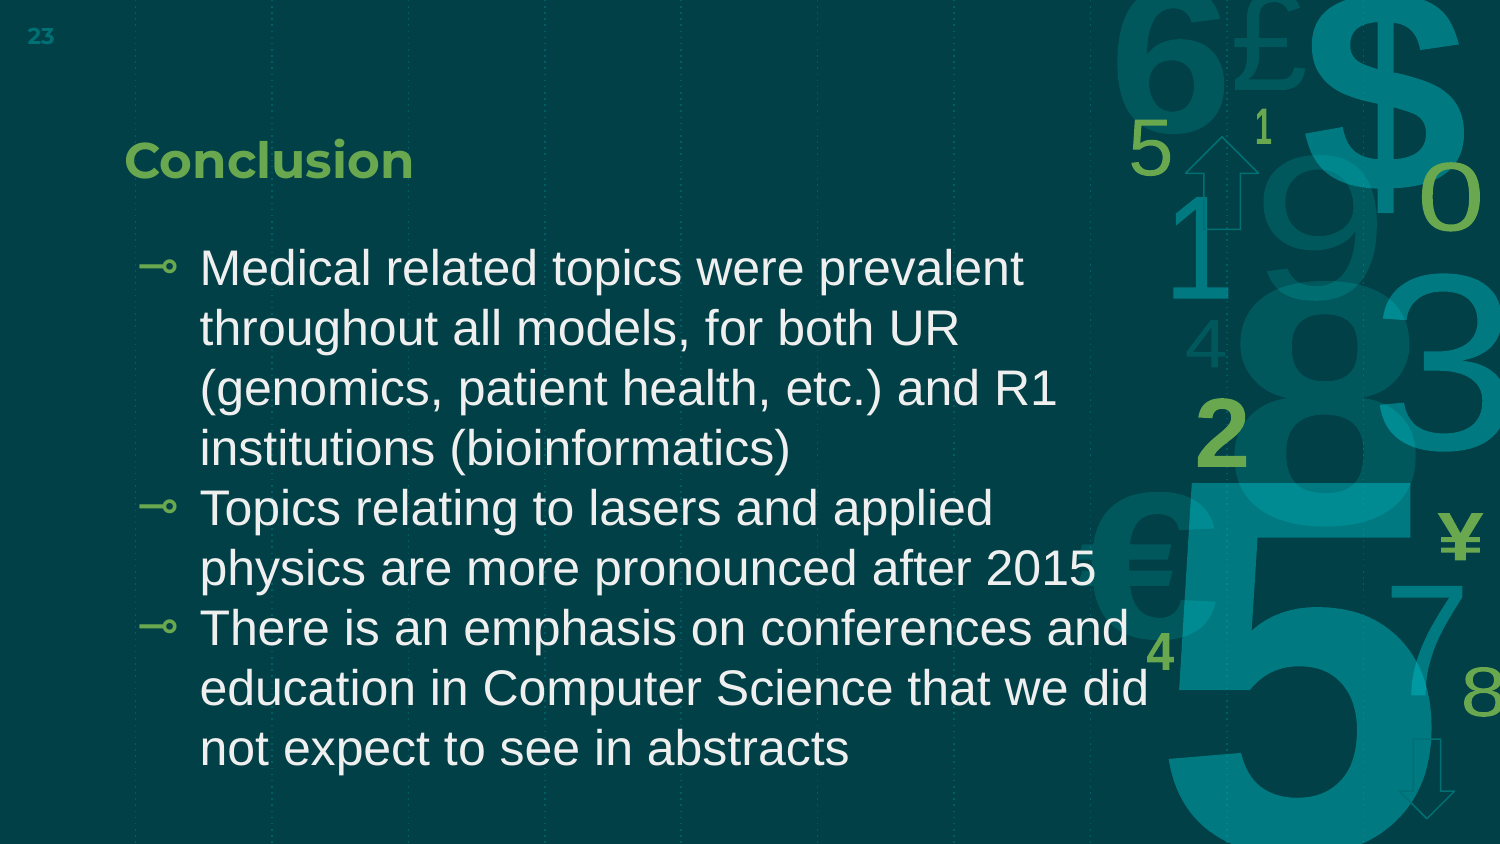

23
# Conclusion
Medical related topics were prevalent throughout all models, for both UR (genomics, patient health, etc.) and R1 institutions (bioinformatics)
Topics relating to lasers and applied physics are more pronounced after 2015
There is an emphasis on conferences and education in Computer Science that we did not expect to see in abstracts